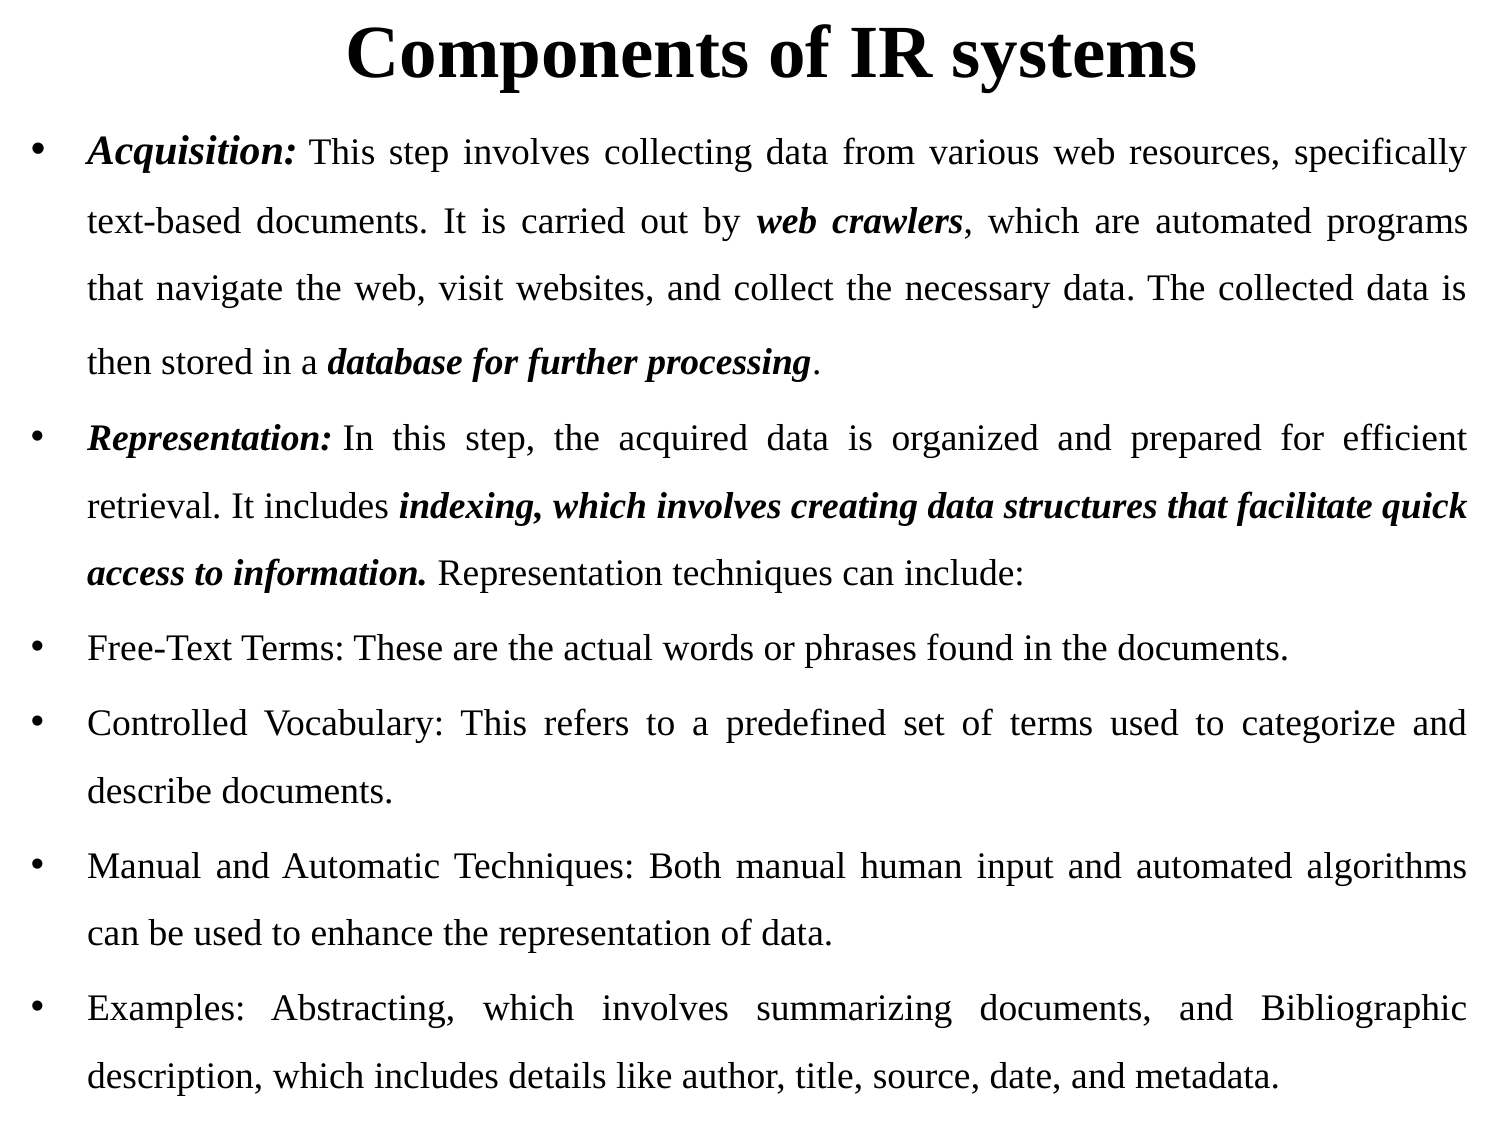

# Components of IR systems
Acquisition: This step involves collecting data from various web resources, specifically text-based documents. It is carried out by web crawlers, which are automated programs that navigate the web, visit websites, and collect the necessary data. The collected data is then stored in a database for further processing.
Representation: In this step, the acquired data is organized and prepared for efficient retrieval. It includes indexing, which involves creating data structures that facilitate quick access to information. Representation techniques can include:
Free-Text Terms: These are the actual words or phrases found in the documents.
Controlled Vocabulary: This refers to a predefined set of terms used to categorize and describe documents.
Manual and Automatic Techniques: Both manual human input and automated algorithms can be used to enhance the representation of data.
Examples: Abstracting, which involves summarizing documents, and Bibliographic description, which includes details like author, title, source, date, and metadata.